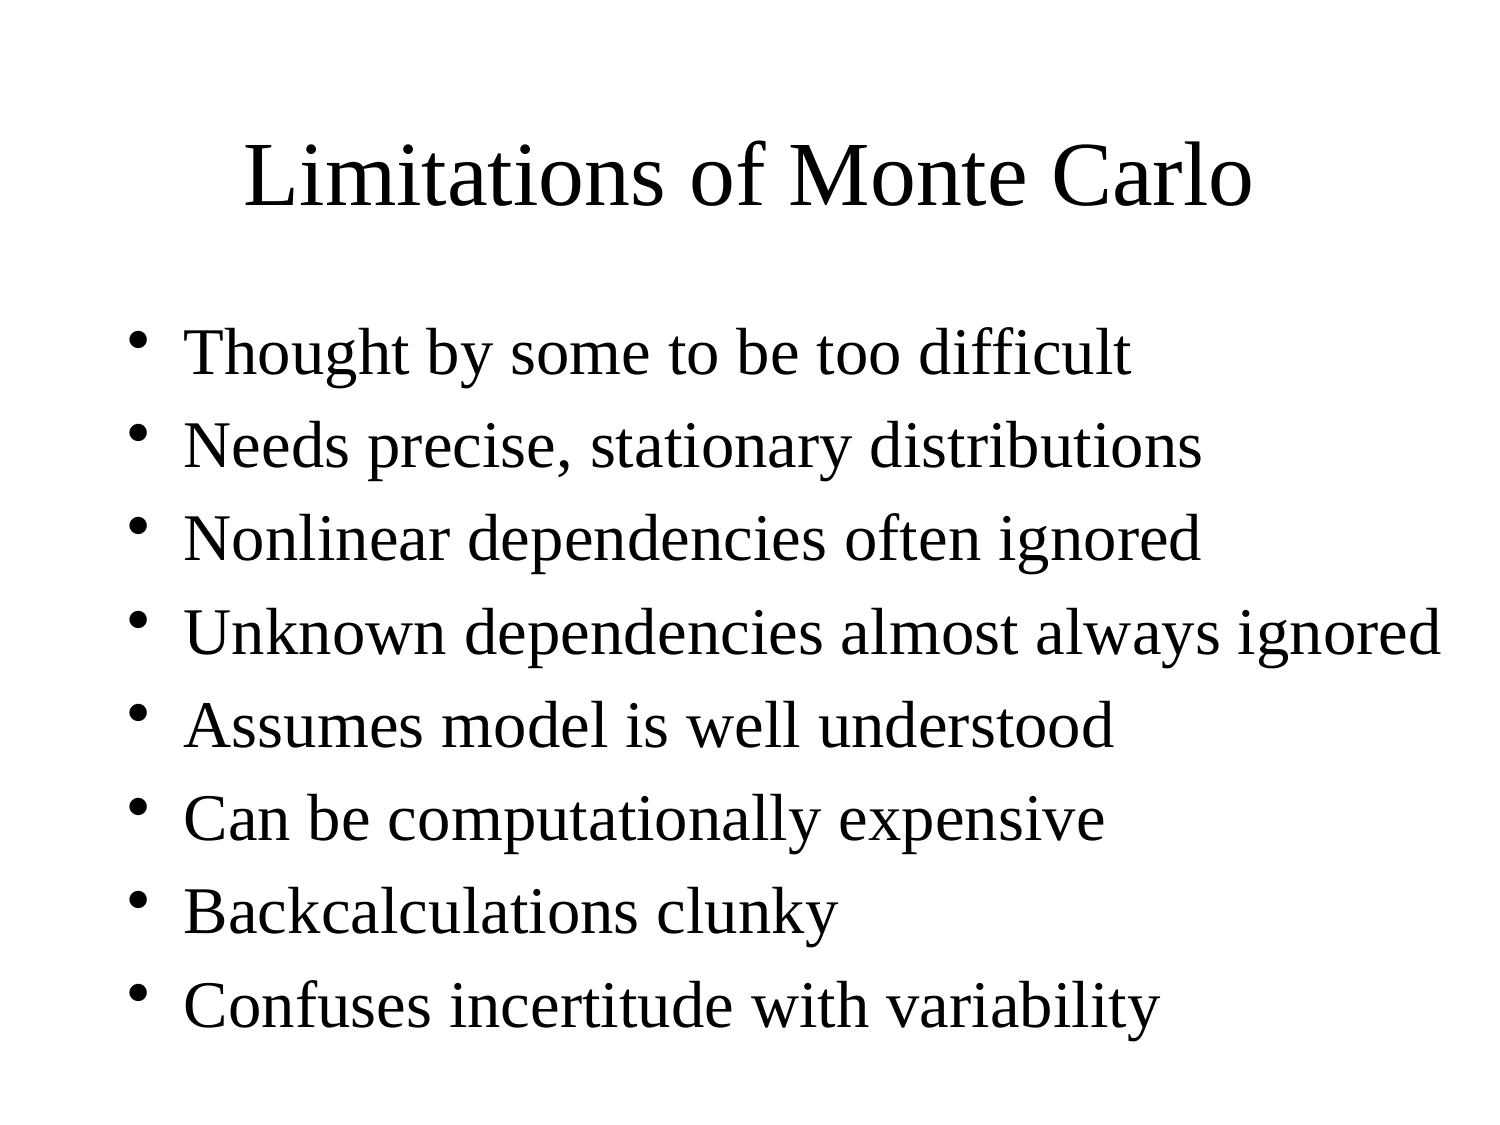

# Limitations of Monte Carlo
Thought by some to be too difficult
Needs precise, stationary distributions
Nonlinear dependencies often ignored
Unknown dependencies almost always ignored
Assumes model is well understood
Can be computationally expensive
Backcalculations clunky
Confuses incertitude with variability